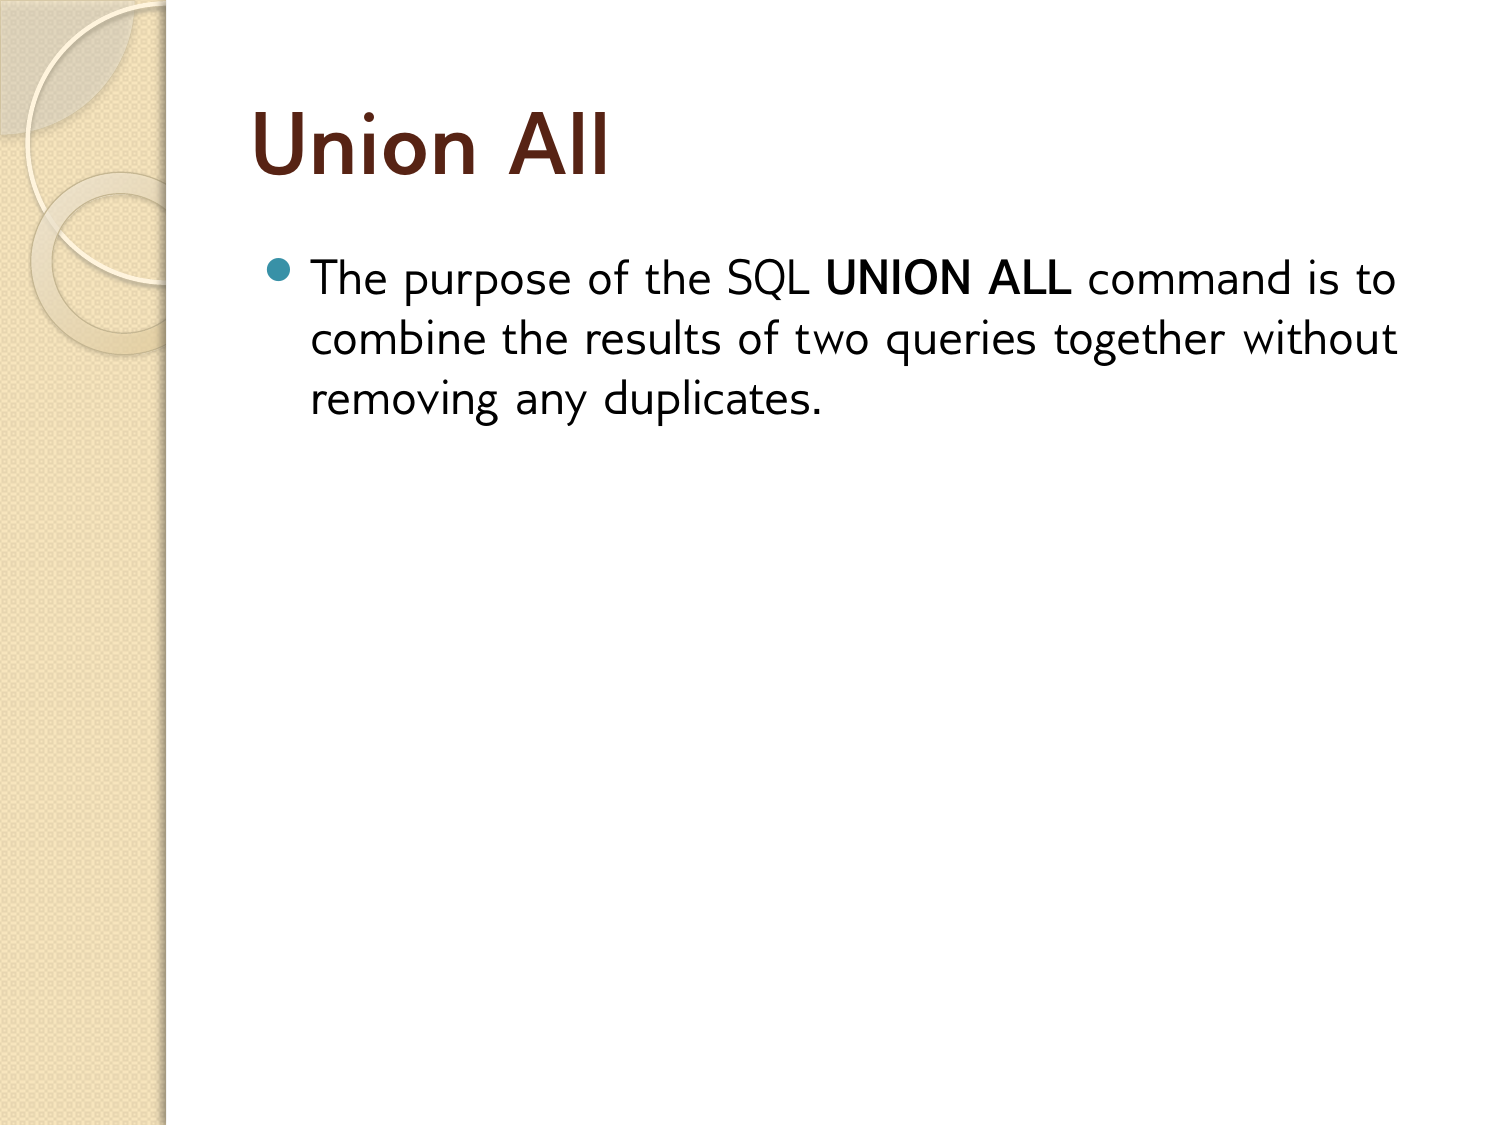

# Union All
The purpose of the SQL UNION ALL command is to combine the results of two queries together without removing any duplicates.